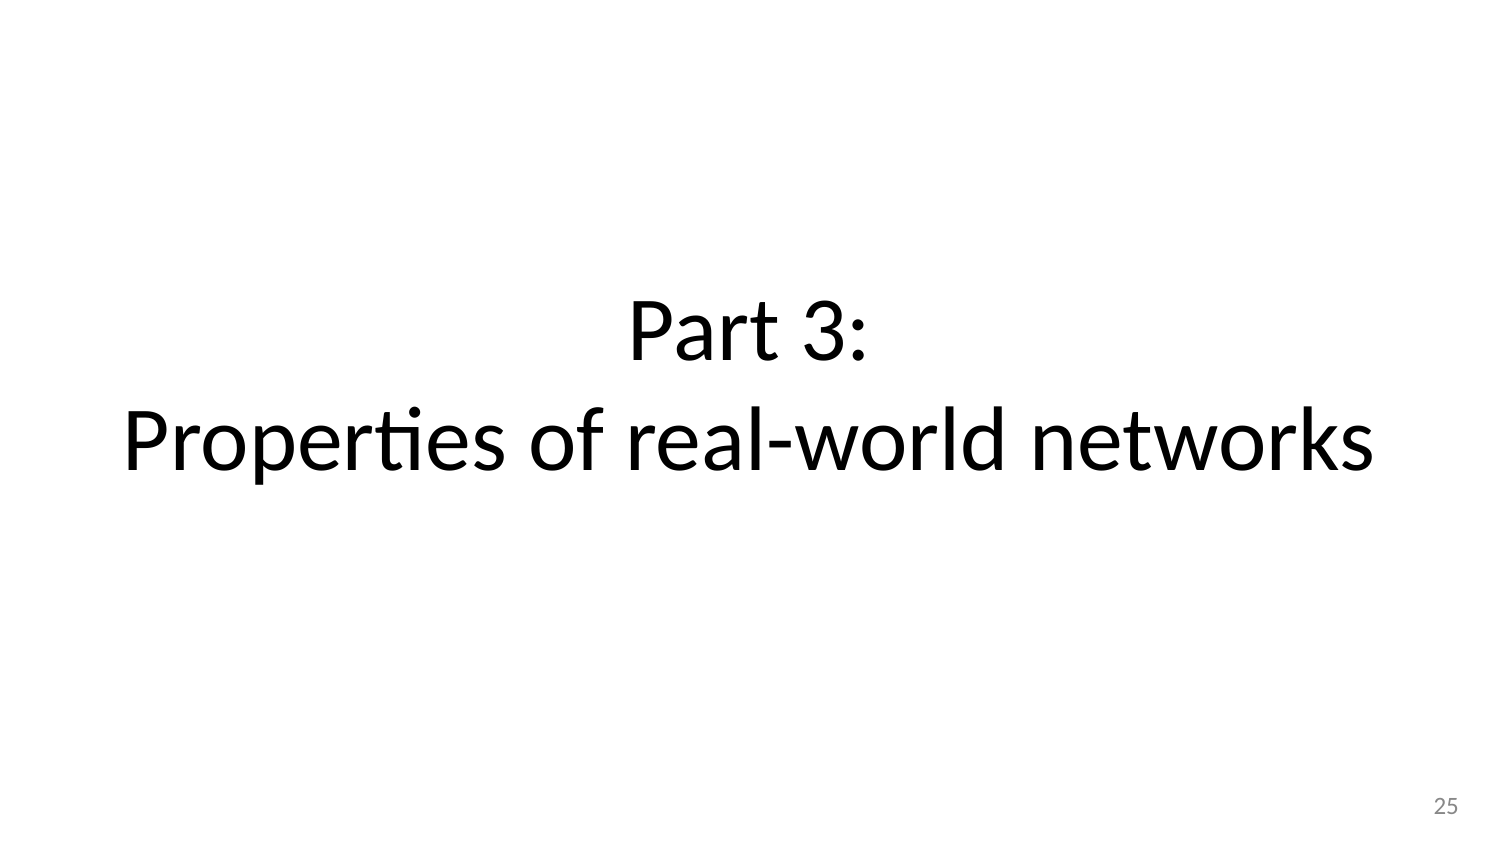

# Part 3:
Properties of real-world networks
25